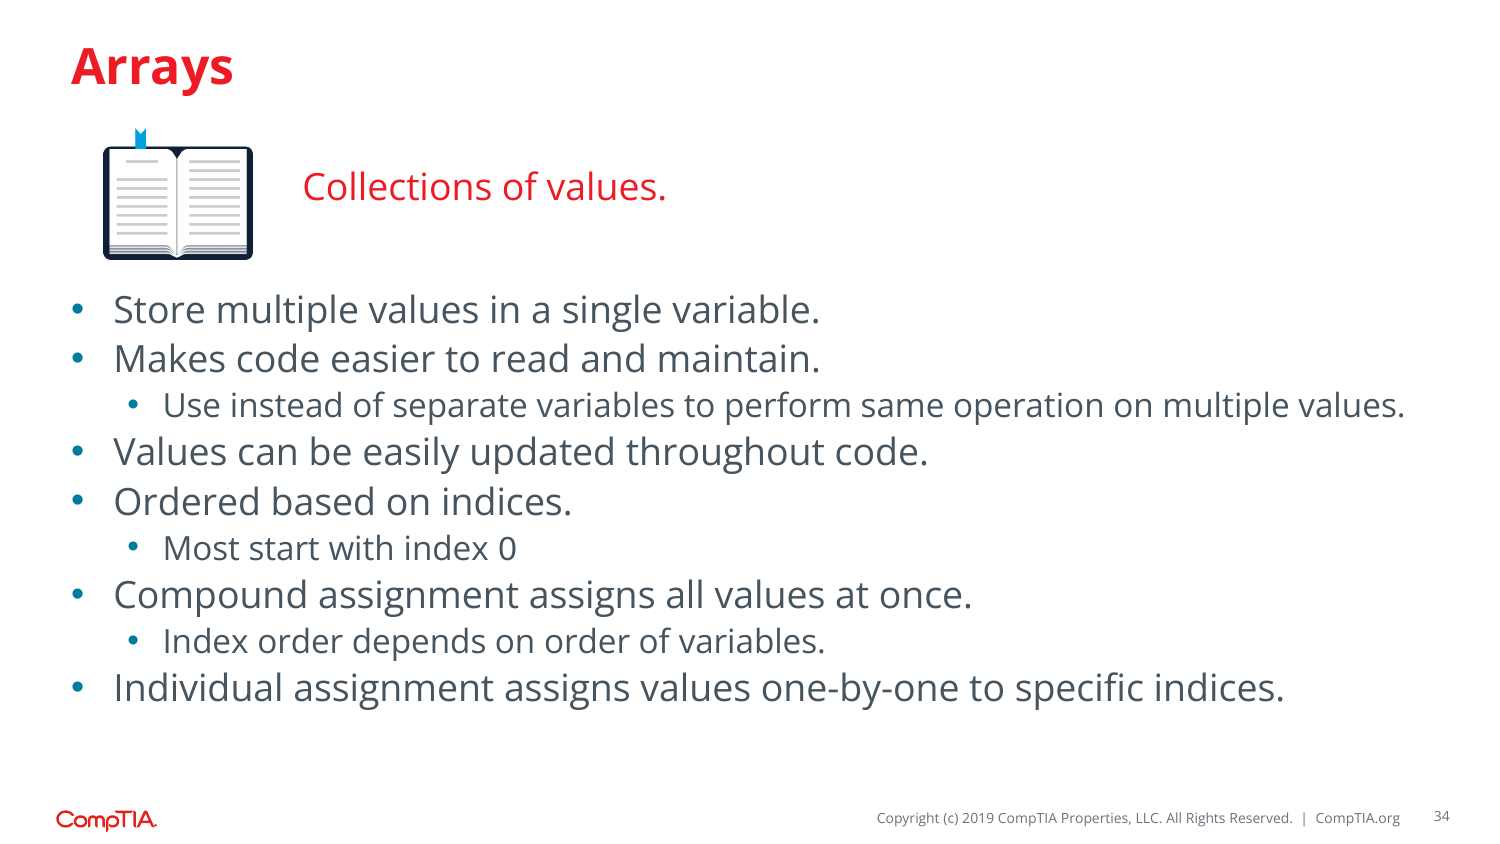

# Arrays
Collections of values.
Store multiple values in a single variable.
Makes code easier to read and maintain.
Use instead of separate variables to perform same operation on multiple values.
Values can be easily updated throughout code.
Ordered based on indices.
Most start with index 0
Compound assignment assigns all values at once.
Index order depends on order of variables.
Individual assignment assigns values one-by-one to specific indices.
34